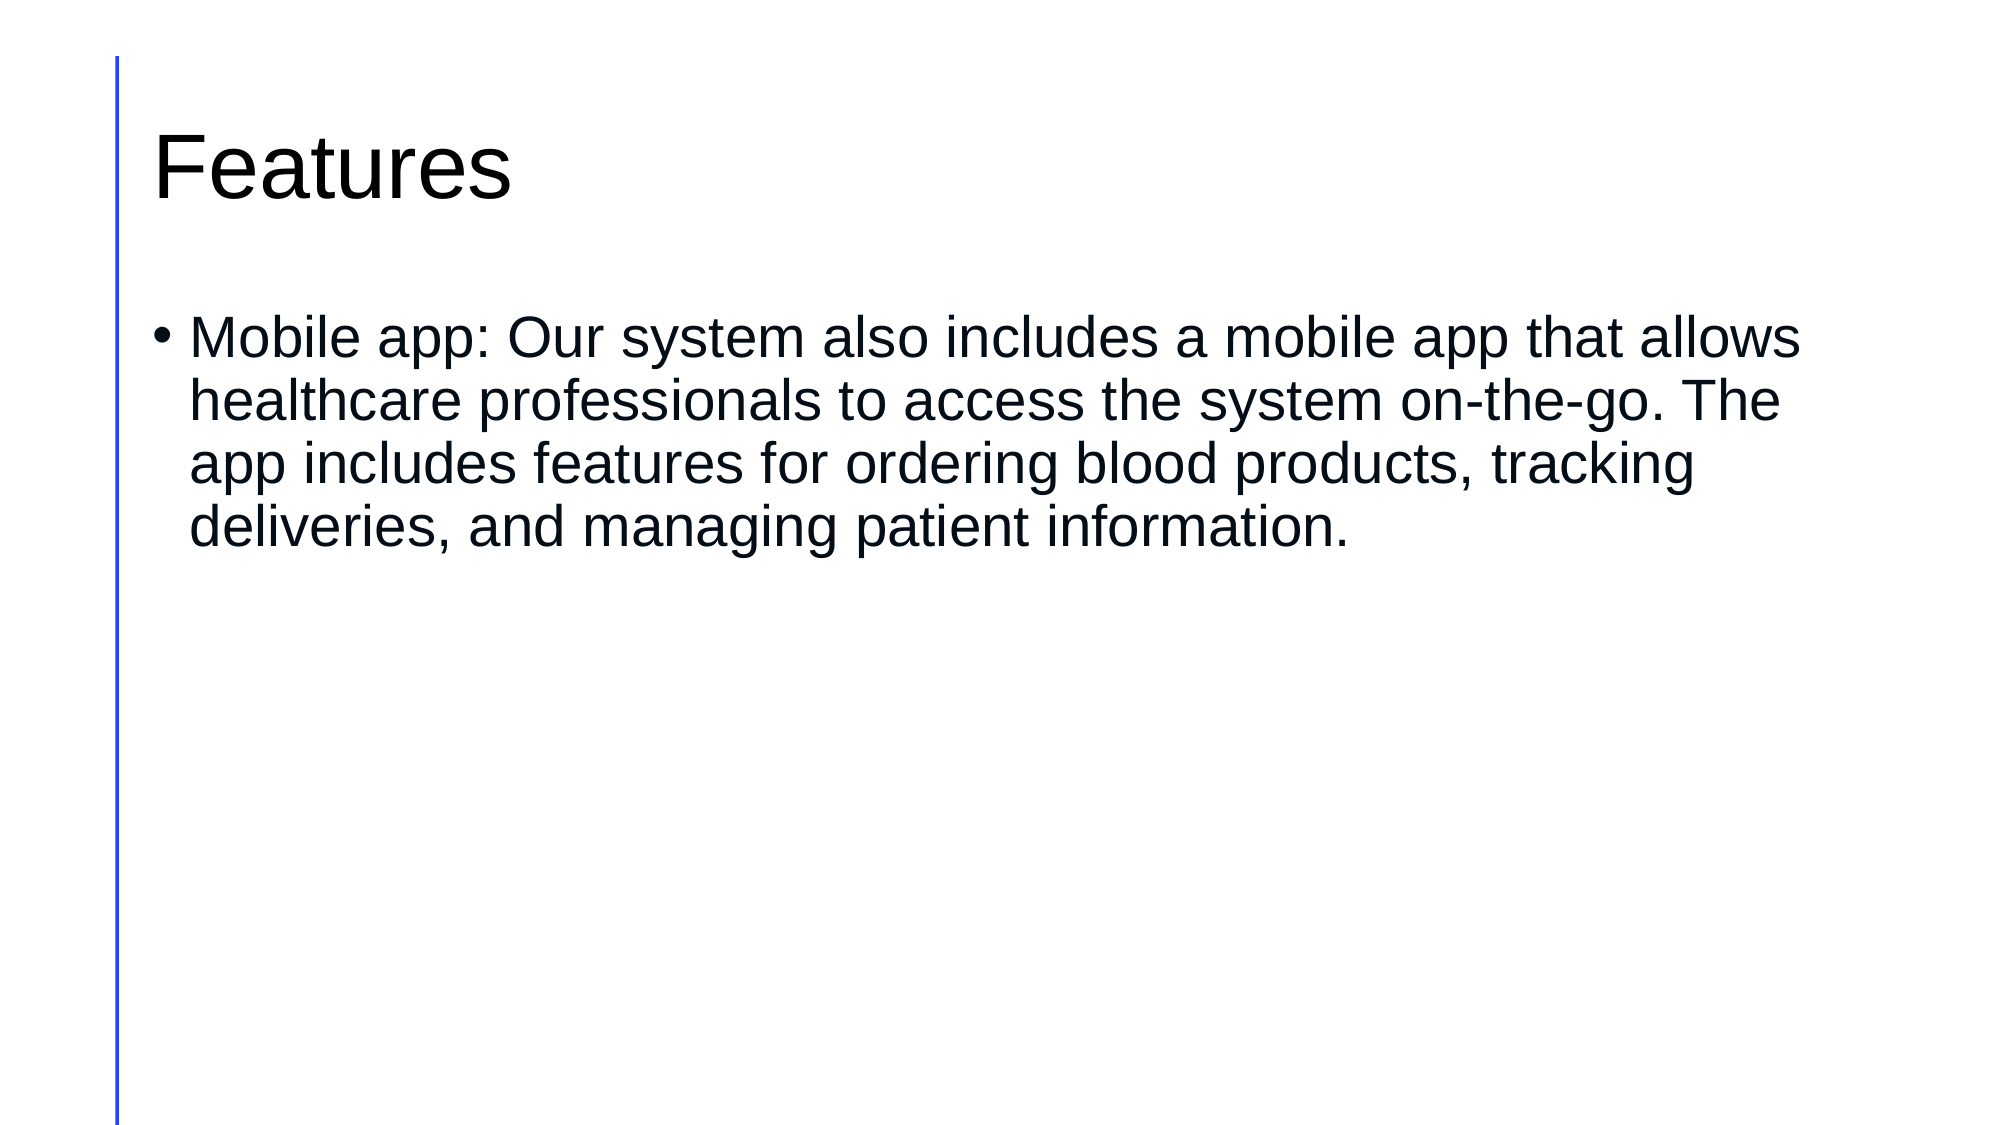

# Features
Mobile app: Our system also includes a mobile app that allows healthcare professionals to access the system on-the-go. The app includes features for ordering blood products, tracking deliveries, and managing patient information.